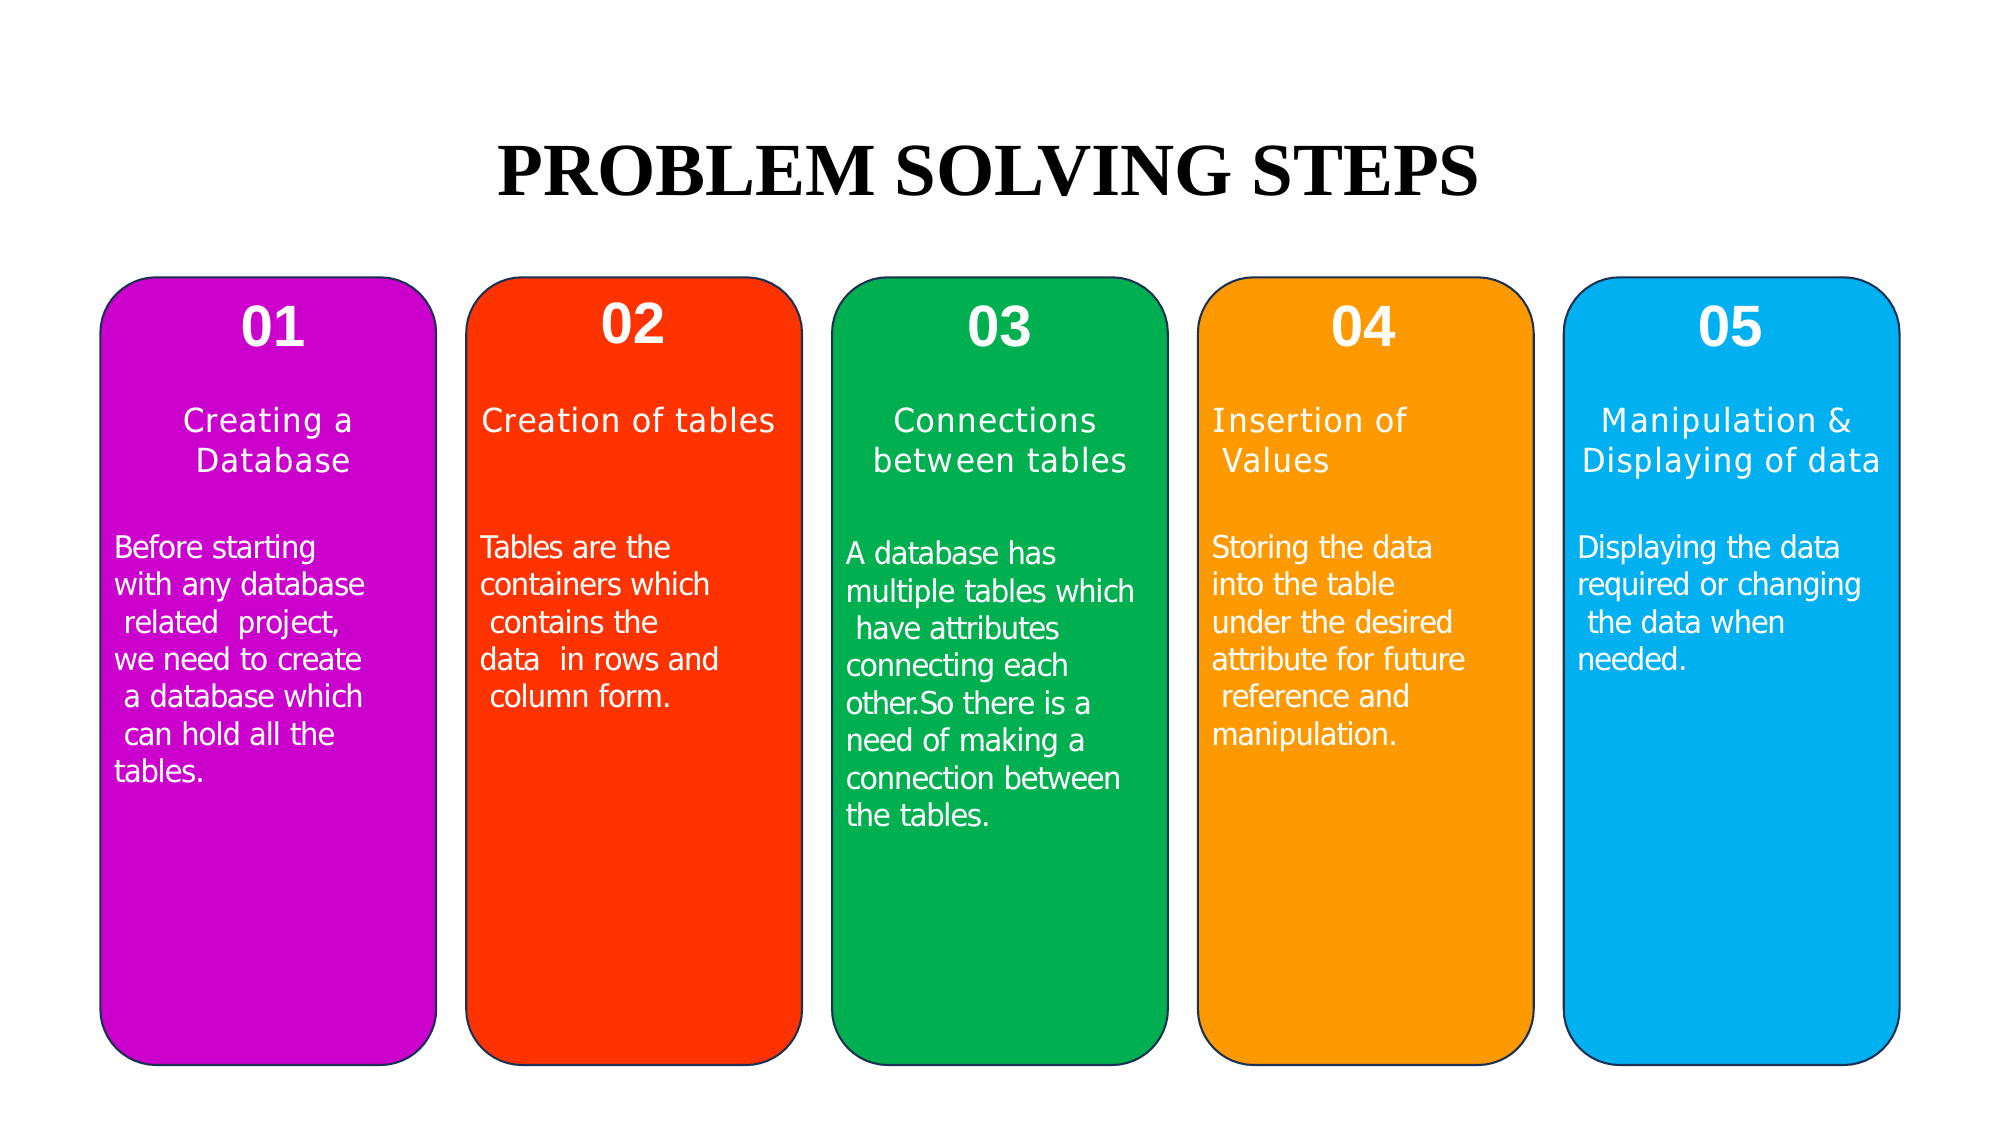

# PROBLEM SOLVING STEPS

02
Creation of tables
01
Creating a  Database
03
Connections  between tables
04
Insertion of  Values
05
Manipulation &  Displaying of data
Storing the data  into the table  under the desired  attribute for future  reference and  manipulation.
Before starting  with any database  related project,  we need to create  a database which  can hold all the  tables.
Tables are the  containers which  contains the data  in rows and  column form.
Displaying the data  required or changing  the data when  needed.
A database has  multiple tables which  have attributes  connecting each  other.So there is a  need of making a  connection between  the tables.